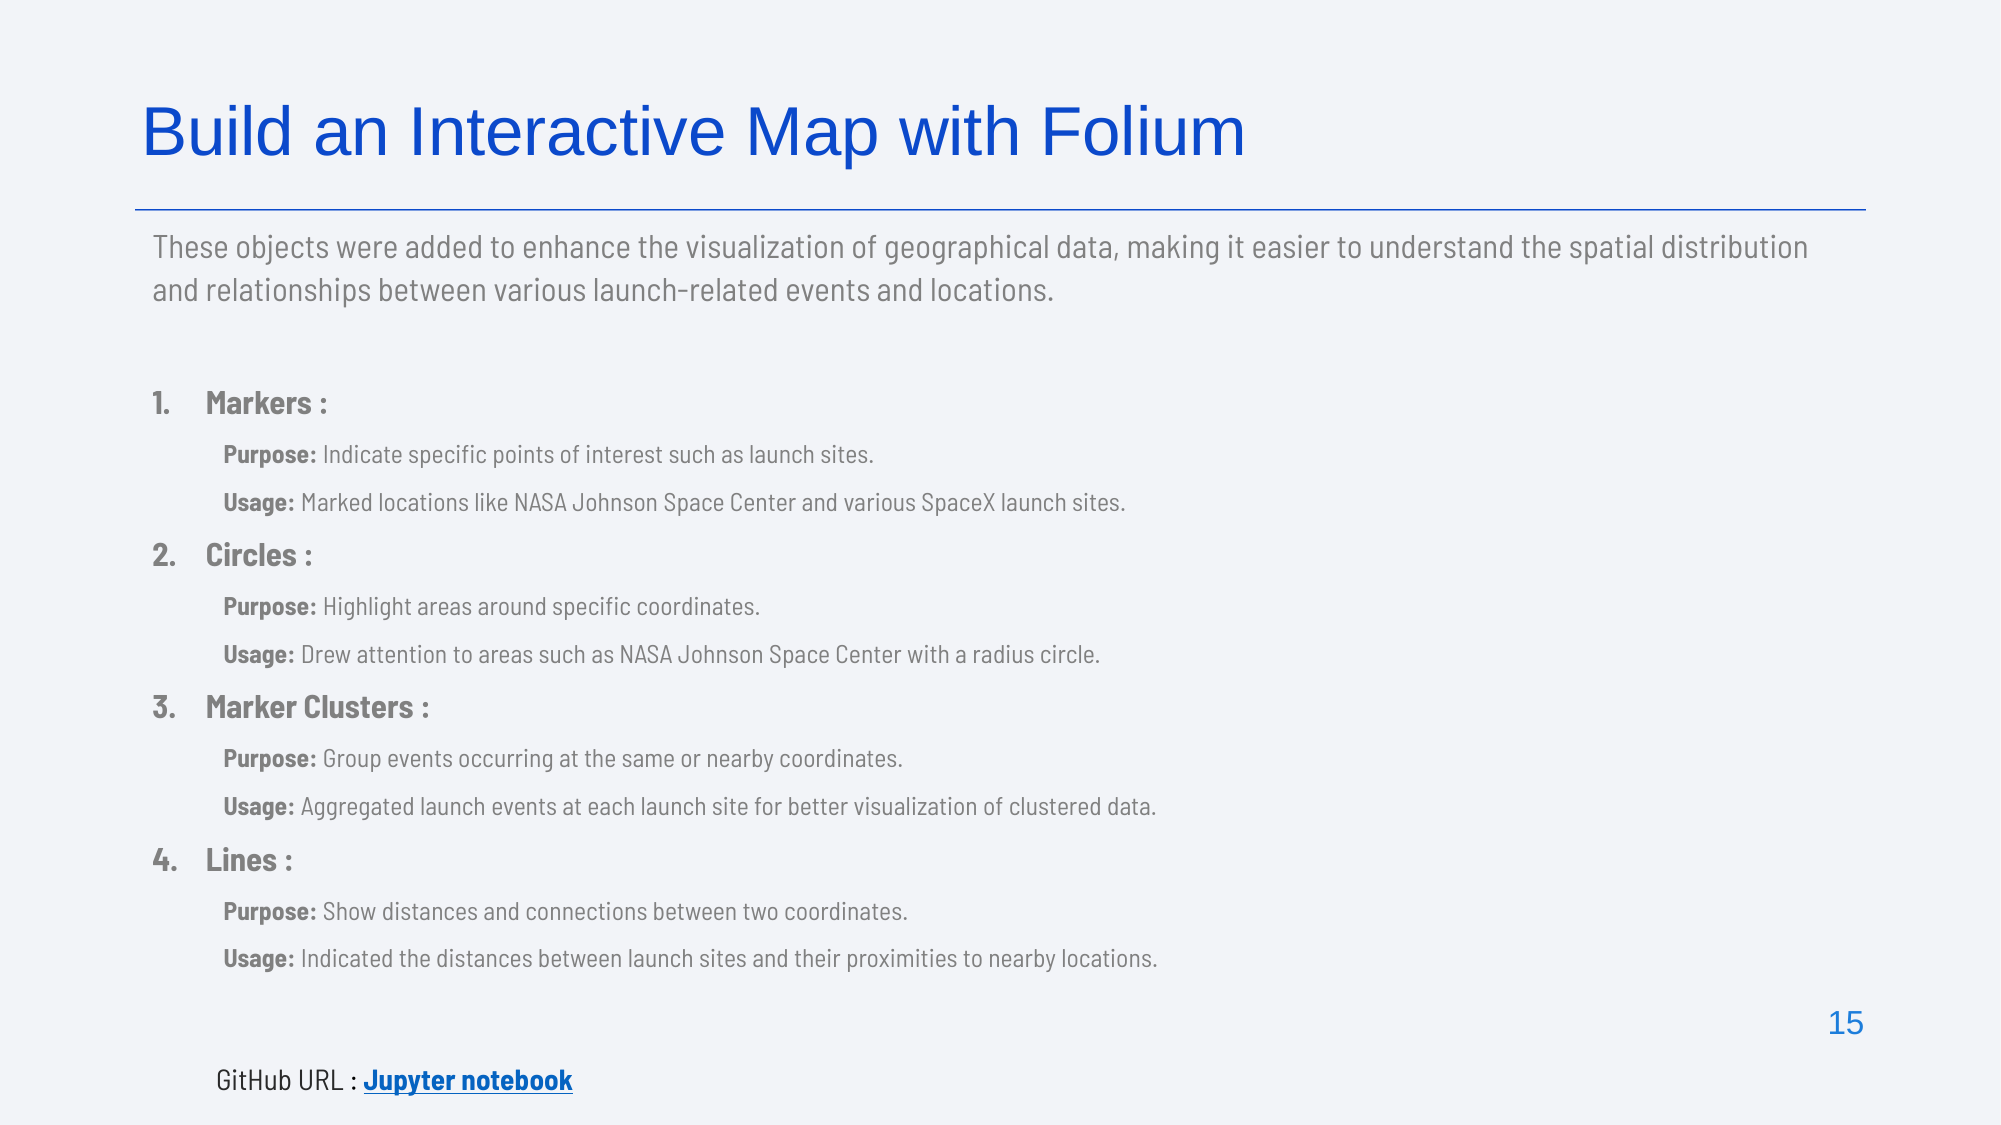

Build an Interactive Map with Folium
These objects were added to enhance the visualization of geographical data, making it easier to understand the spatial distribution and relationships between various launch-related events and locations.

Markers :
Purpose: Indicate specific points of interest such as launch sites.
Usage: Marked locations like NASA Johnson Space Center and various SpaceX launch sites.
Circles :
Purpose: Highlight areas around specific coordinates.
Usage: Drew attention to areas such as NASA Johnson Space Center with a radius circle.
Marker Clusters :
Purpose: Group events occurring at the same or nearby coordinates.
Usage: Aggregated launch events at each launch site for better visualization of clustered data.
Lines :
Purpose: Show distances and connections between two coordinates.
Usage: Indicated the distances between launch sites and their proximities to nearby locations.

15
GitHub URL : Jupyter notebook